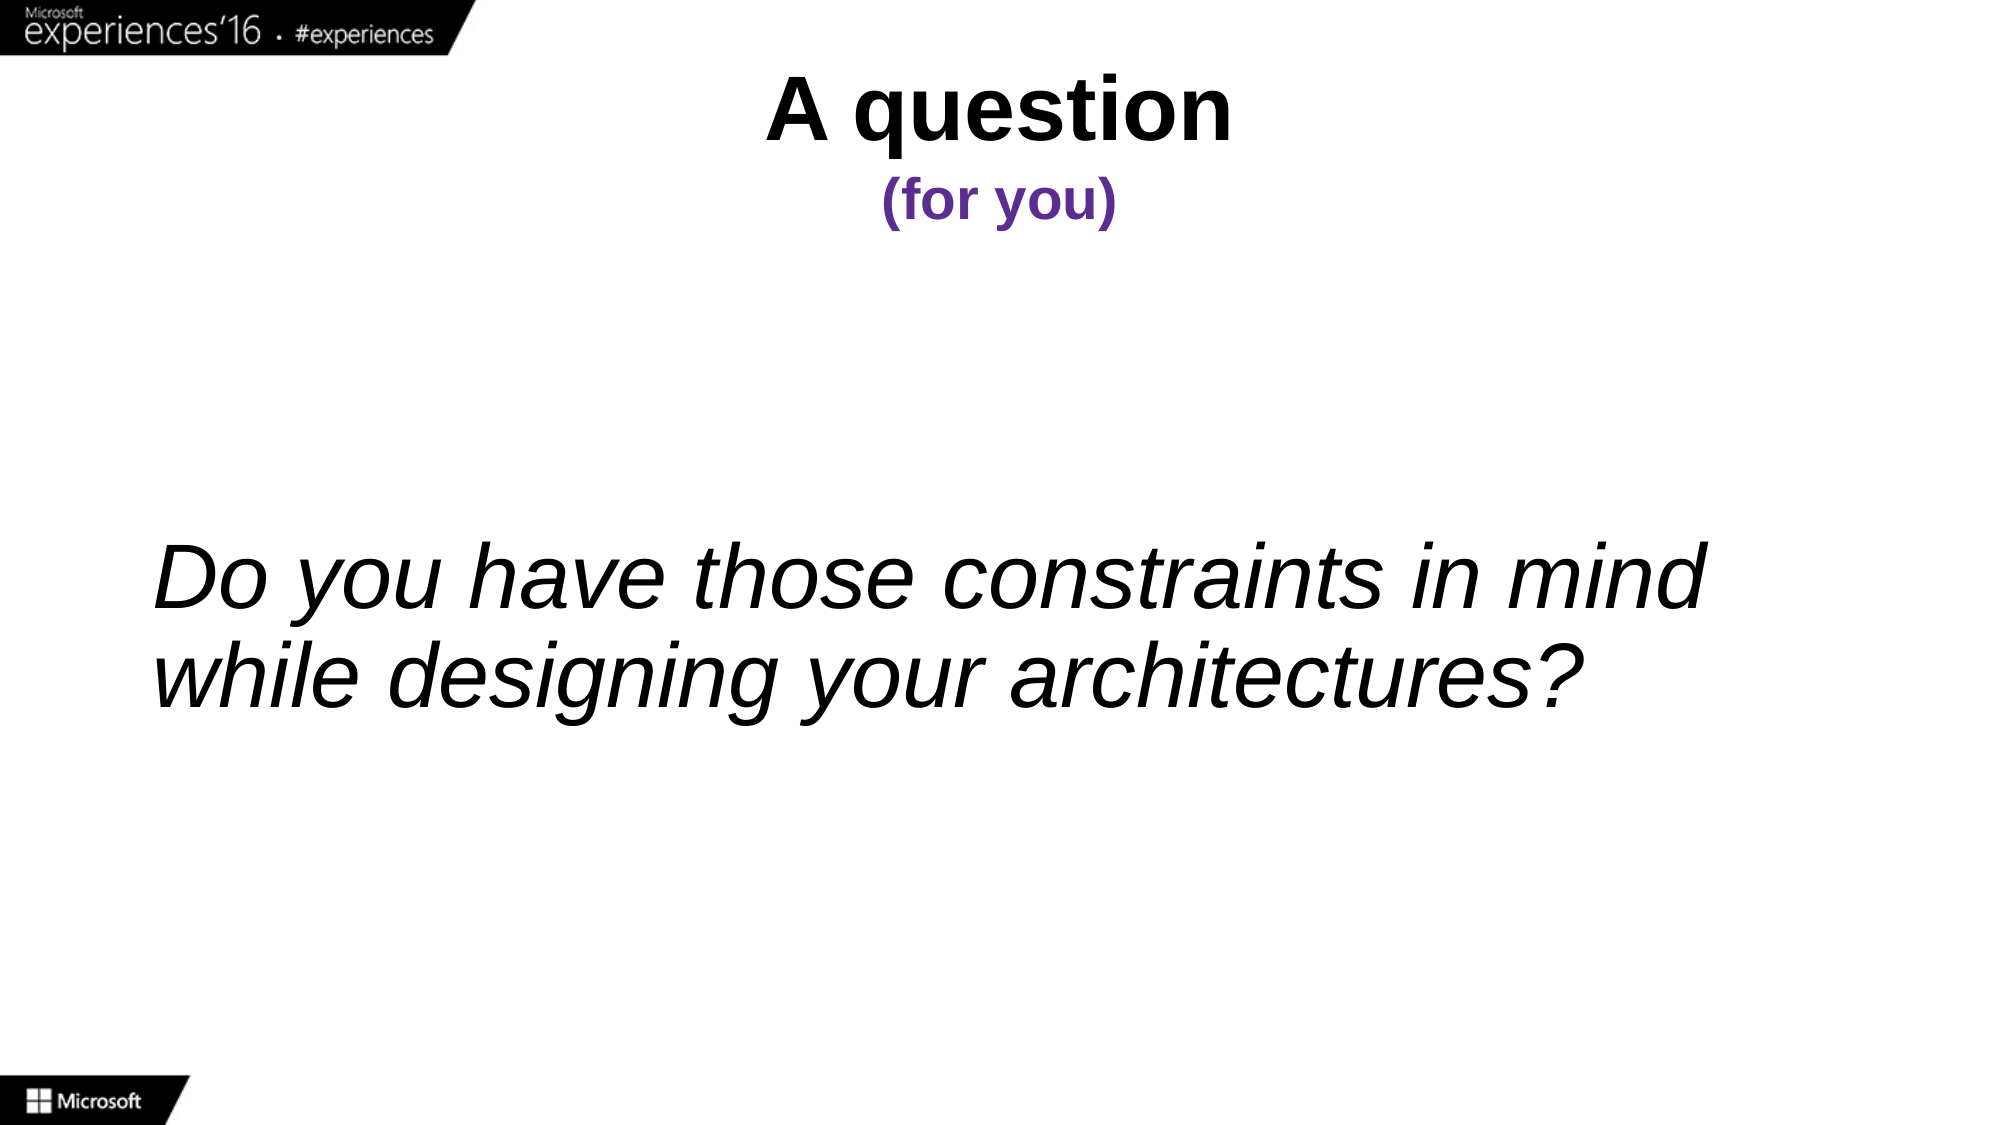

# A question
(for you)
Do you have those constraints in mind while designing your architectures?